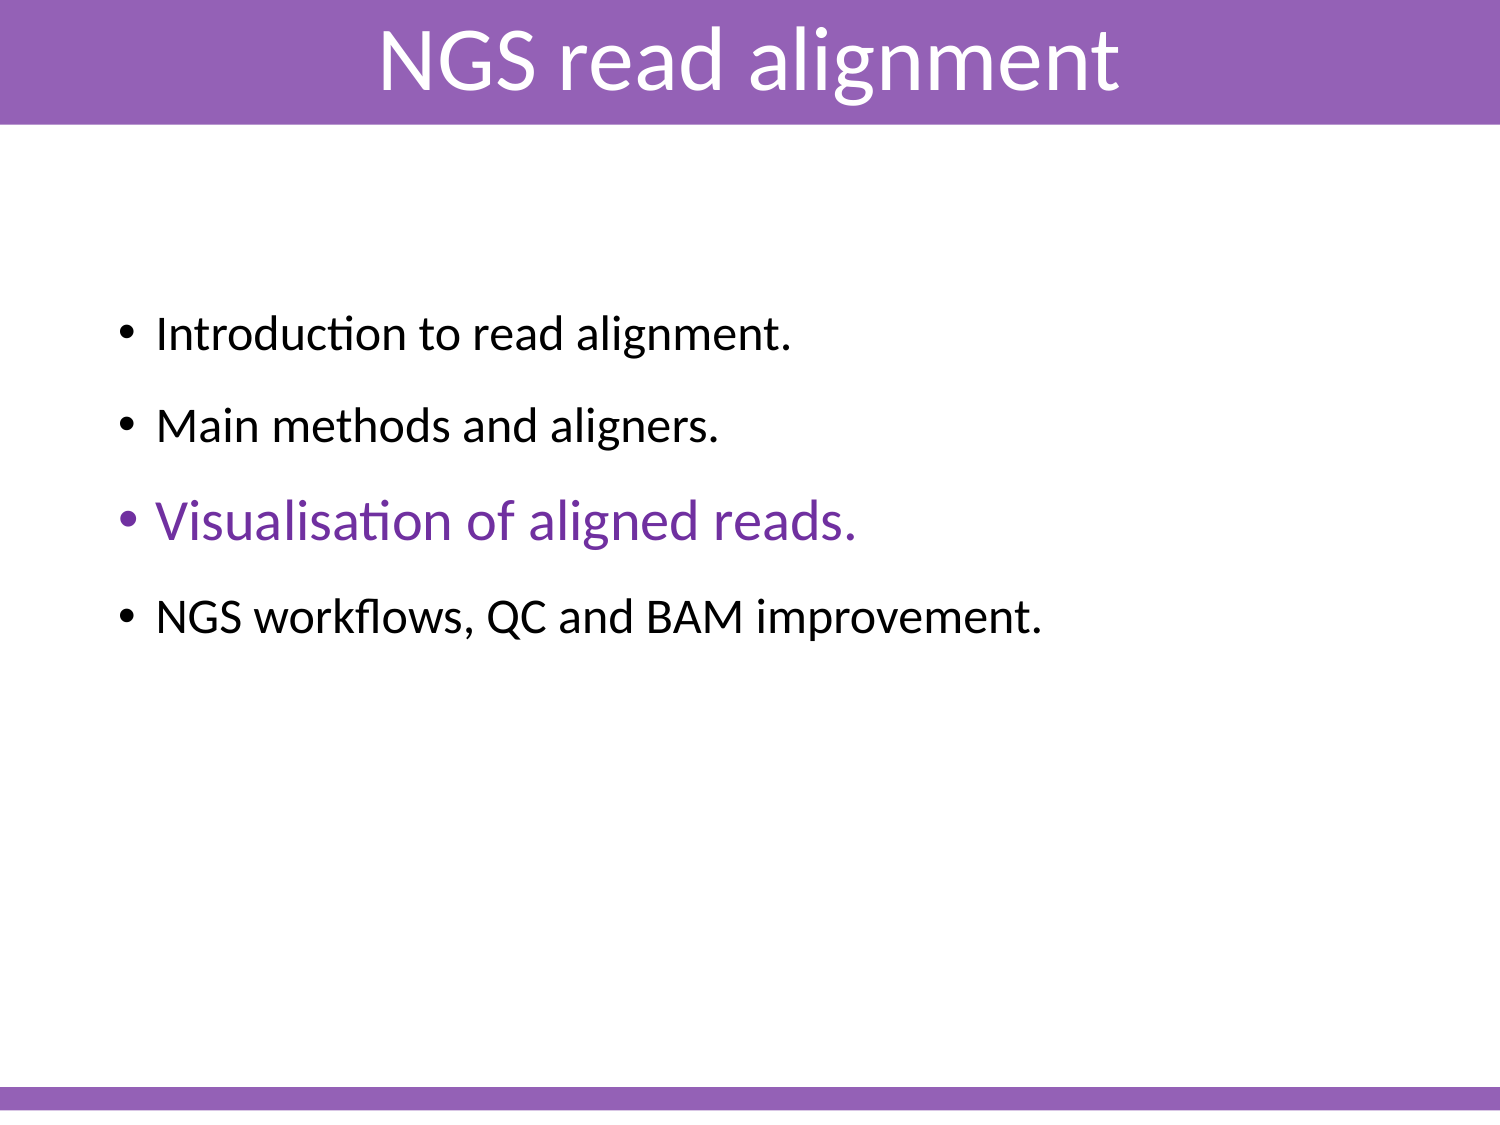

# NGS read alignment
Introduction to read alignment.
Main methods and aligners.
Visualisation of aligned reads.
NGS workflows, QC and BAM improvement.